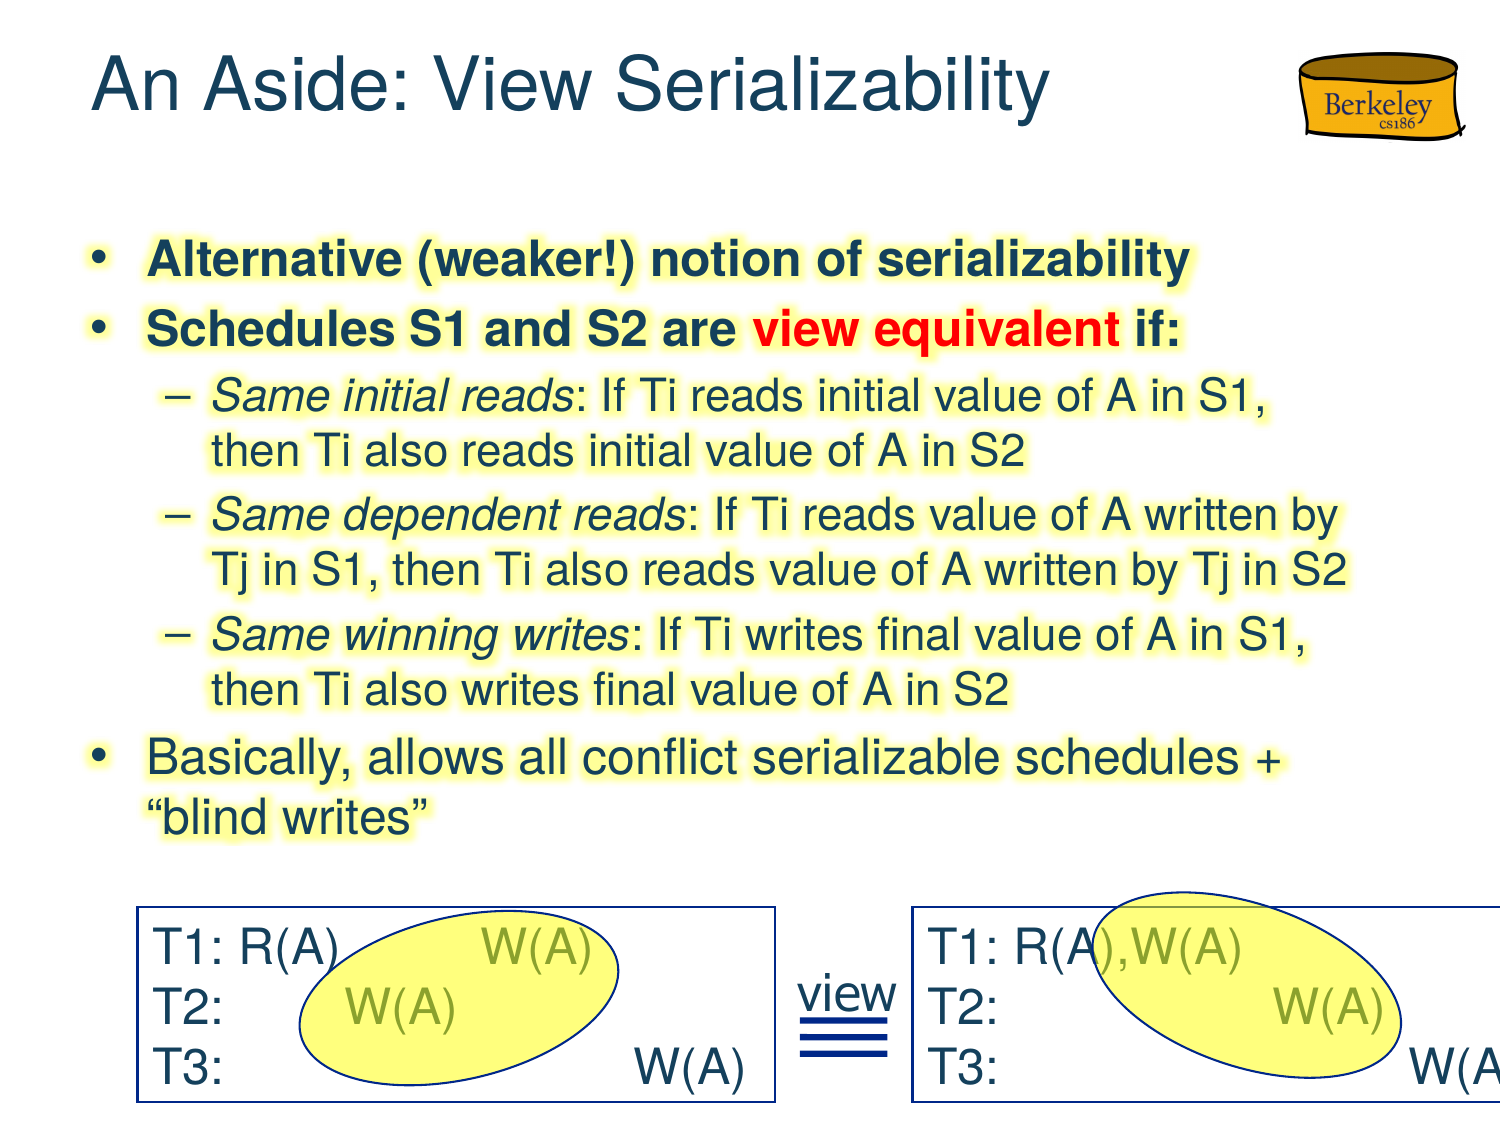

# An Aside: View Serializability
Alternative (weaker!) notion of serializability
Schedules S1 and S2 are view equivalent if:
Same initial reads: If Ti reads initial value of A in S1, then Ti also reads initial value of A in S2
Same dependent reads: If Ti reads value of A written by Tj in S1, then Ti also reads value of A written by Tj in S2
Same winning writes: If Ti writes final value of A in S1, then Ti also writes final value of A in S2
Basically, allows all conflict serializable schedules + “blind writes”

T1: R(A)	  W(A)
T2:	   W(A)
T3:		             W(A)
T1: R(A),W(A)
T2:	              W(A)
T3:		             W(A)
view